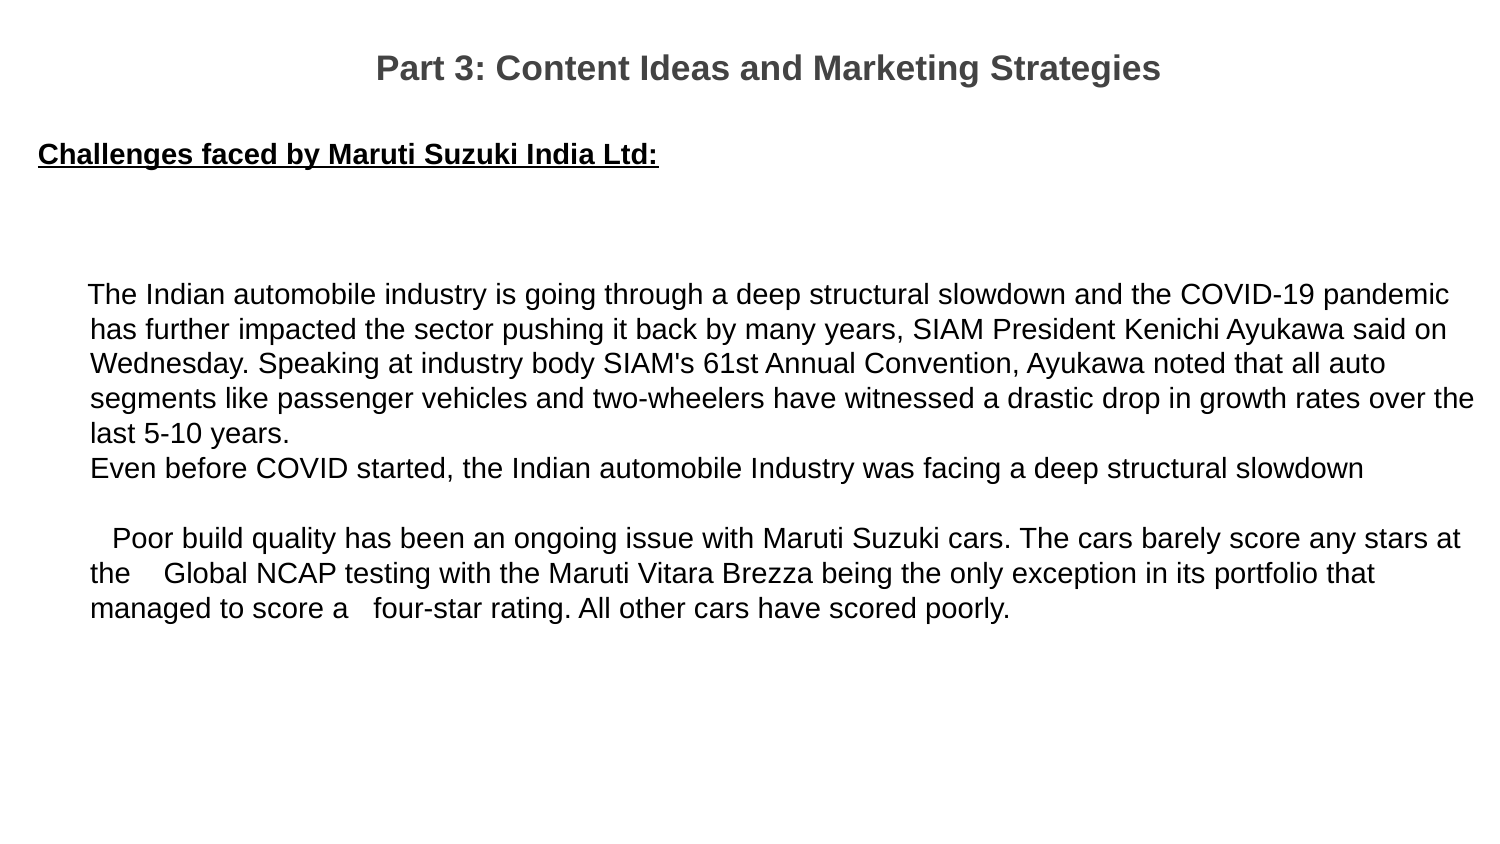

Part 3: Content Ideas and Marketing Strategies

Challenges faced by Maruti Suzuki India Ltd:

      The Indian automobile industry is going through a deep structural slowdown and the COVID-19 pandemic has further impacted the sector pushing it back by many years, SIAM President Kenichi Ayukawa said on Wednesday. Speaking at industry body SIAM's 61st Annual Convention, Ayukawa noted that all auto segments like passenger vehicles and two-wheelers have witnessed a drastic drop in growth rates over the last 5-10 years.
Even before COVID started, the Indian automobile Industry was facing a deep structural slowdown

         Poor build quality has been an ongoing issue with Maruti Suzuki cars. The cars barely score any stars at the    Global NCAP testing with the Maruti Vitara Brezza being the only exception in its portfolio that managed to score a   four-star rating. All other cars have scored poorly.